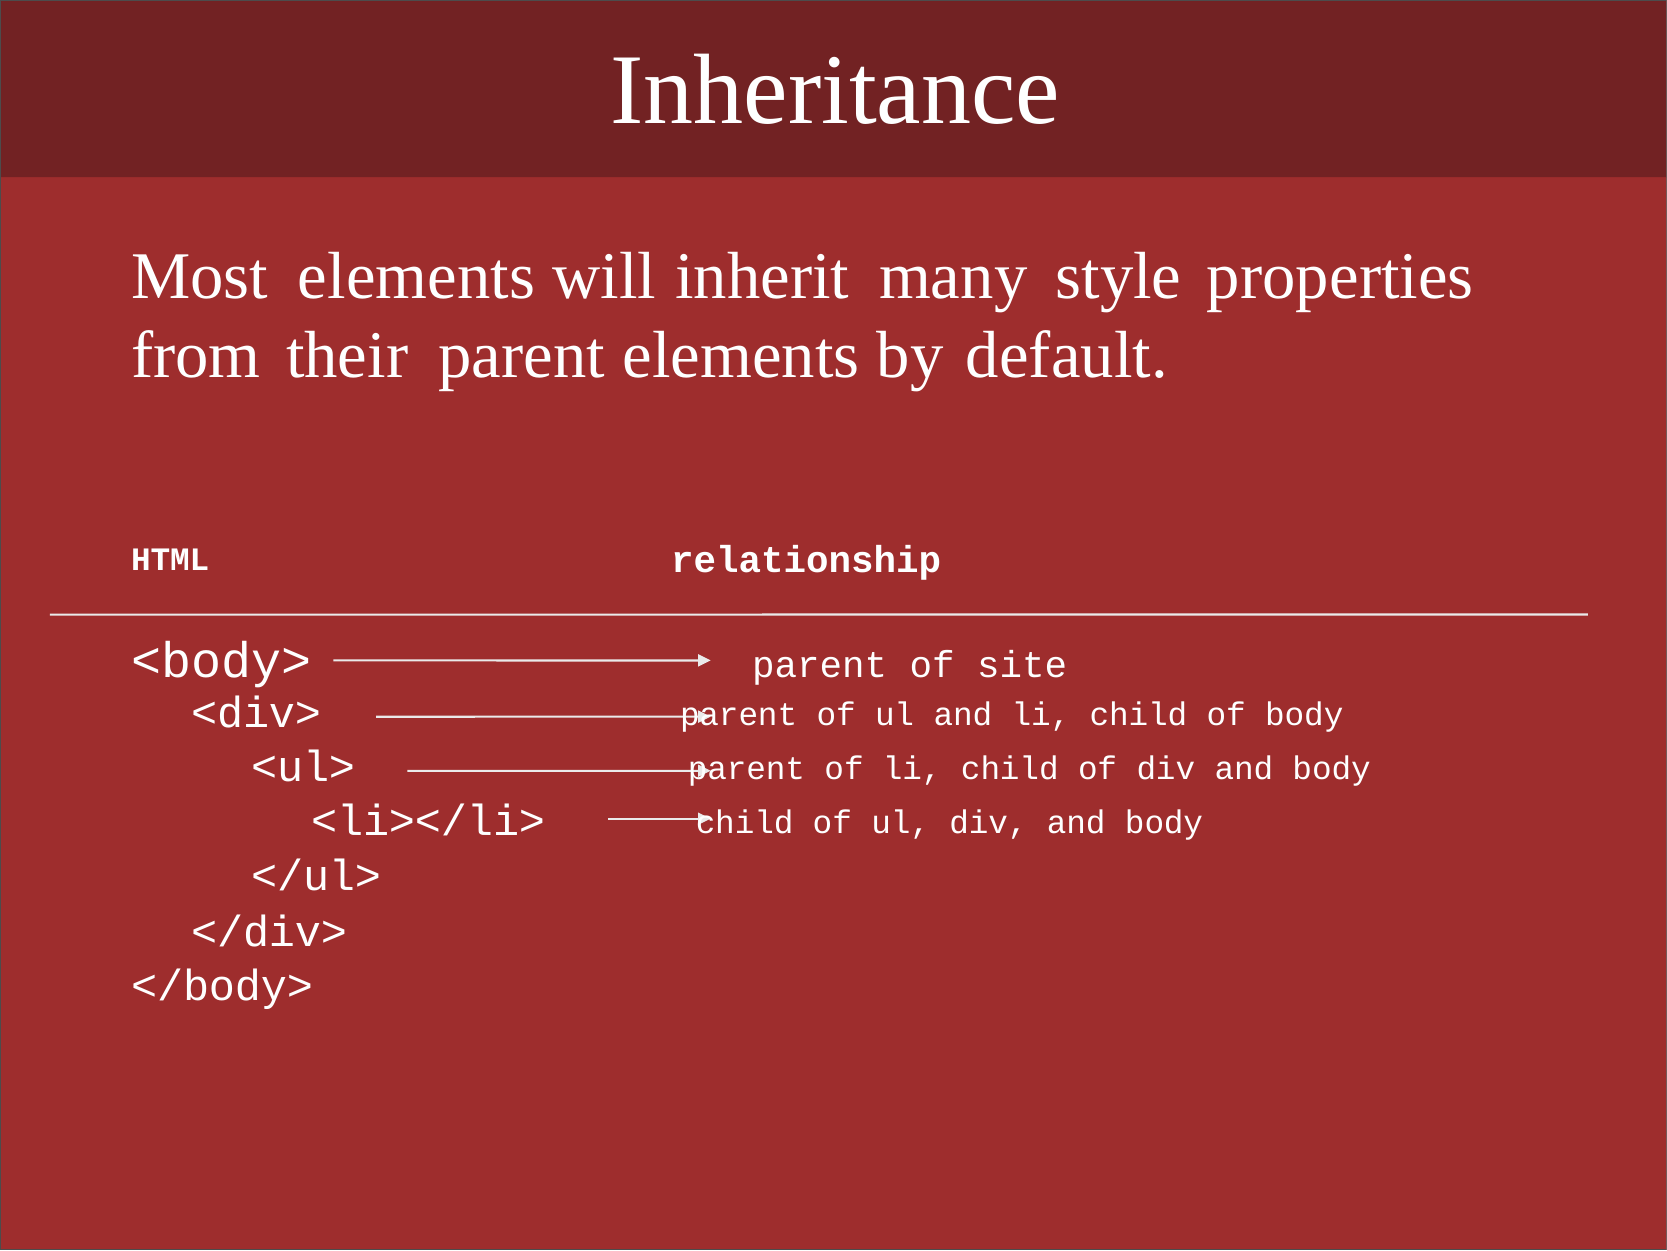

Inheritance
Most elements will inherit many style properties from their parent elements by default.
HTML                       relationship
<body>              parent of site
<div>             parent of ul and li, child of body
<ul>            parent of li, child of div and body
<li></li>     child of ul, div, and body
</ul>
</div>
</body>